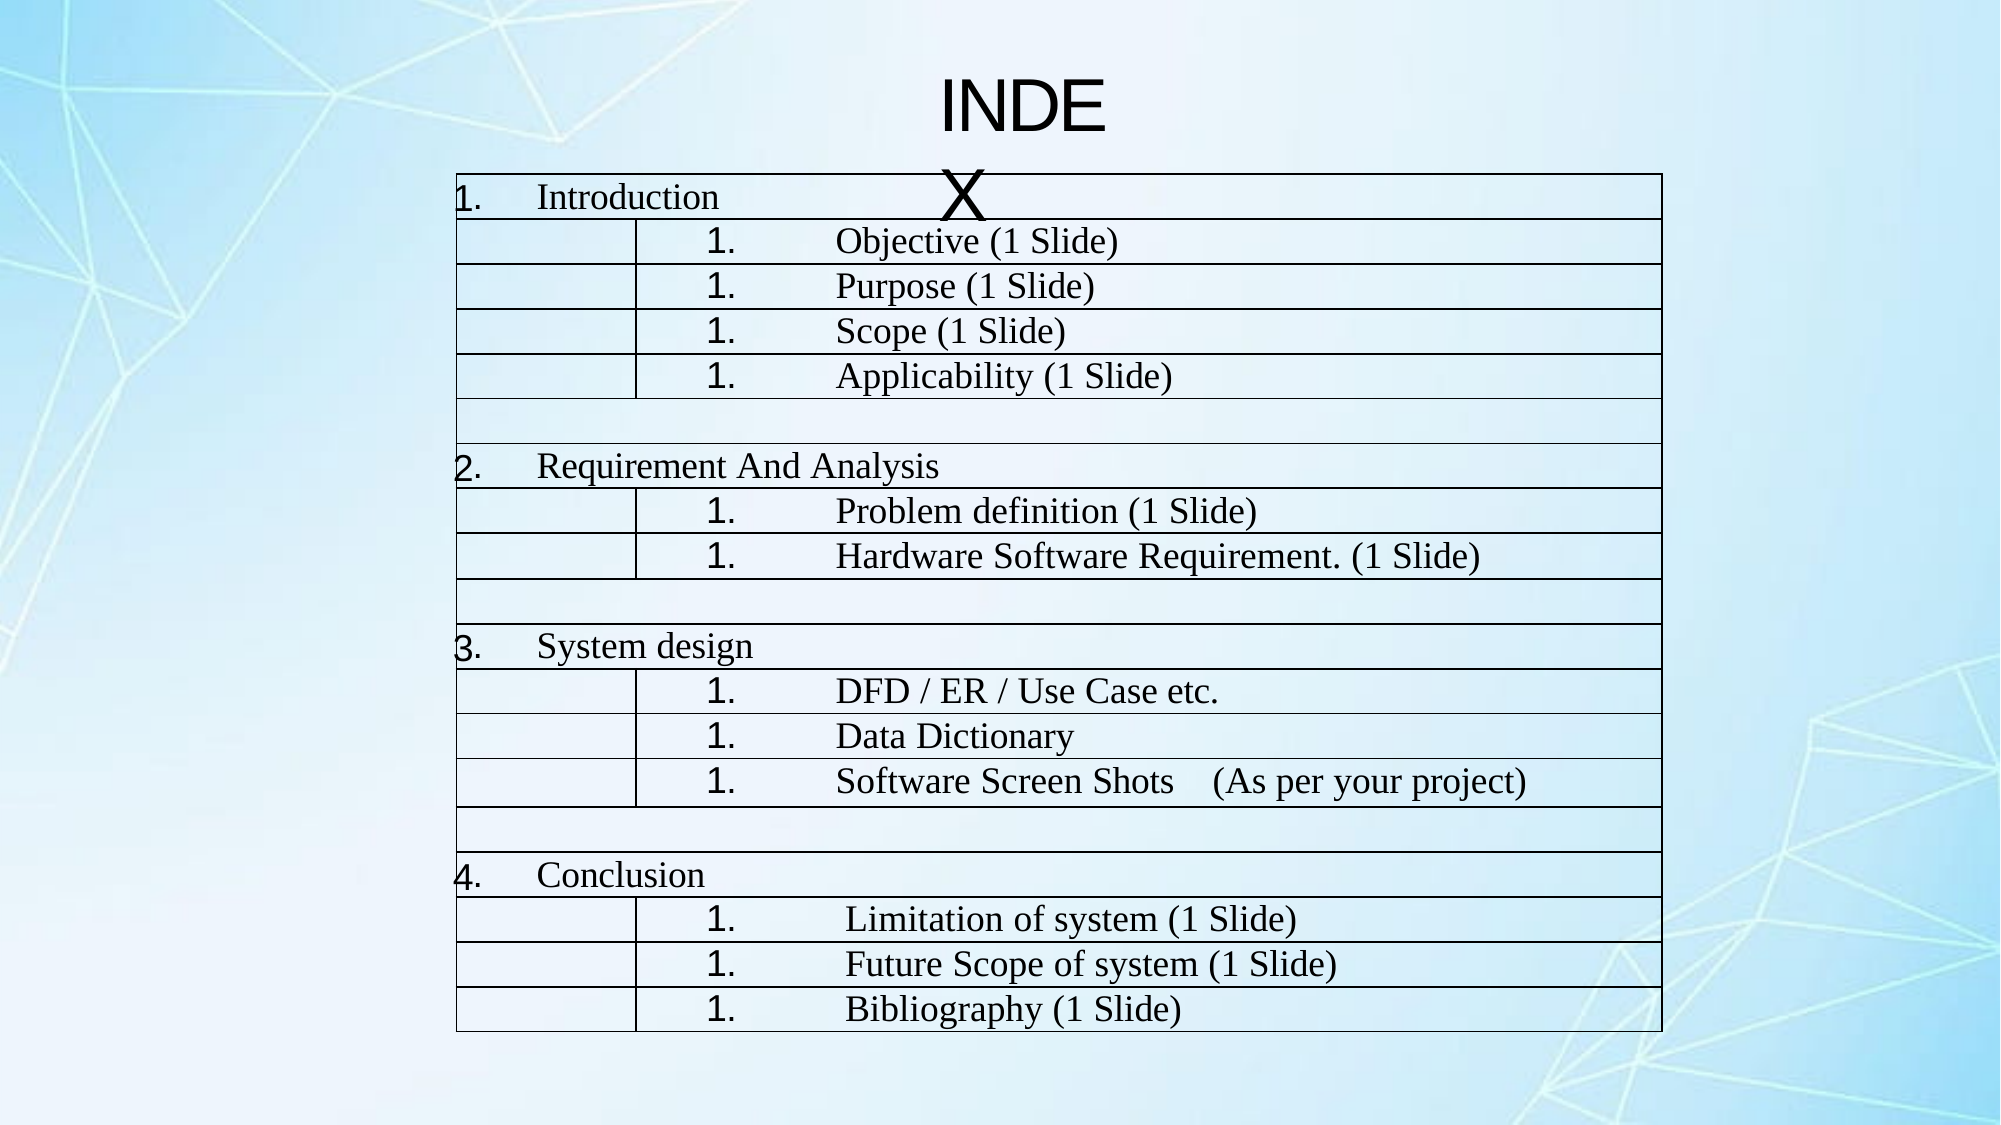

# INDEX
1
| . Introduction |  |
| --- | --- |
|  | 1. Objective (1 Slide) |
|  | 1. Purpose (1 Slide) |
|  | 1. Scope (1 Slide) |
|  | 1. Applicability (1 Slide) |
|  |  |
| . Requirement And Analysis |  |
|  | 1. Problem definition (1 Slide) |
|  | 1. Hardware Software Requirement. (1 Slide) |
|  |  |
| . System design |  |
|  | 1. DFD / ER / Use Case etc. |
|  | 1. Data Dictionary |
|  | 1. Software Screen Shots (As per your project) |
|  |  |
| . Conclusion |  |
|  | 1. Limitation of system (1 Slide) |
|  | 1. Future Scope of system (1 Slide) |
|  | 1. Bibliography (1 Slide) |
2
3
4